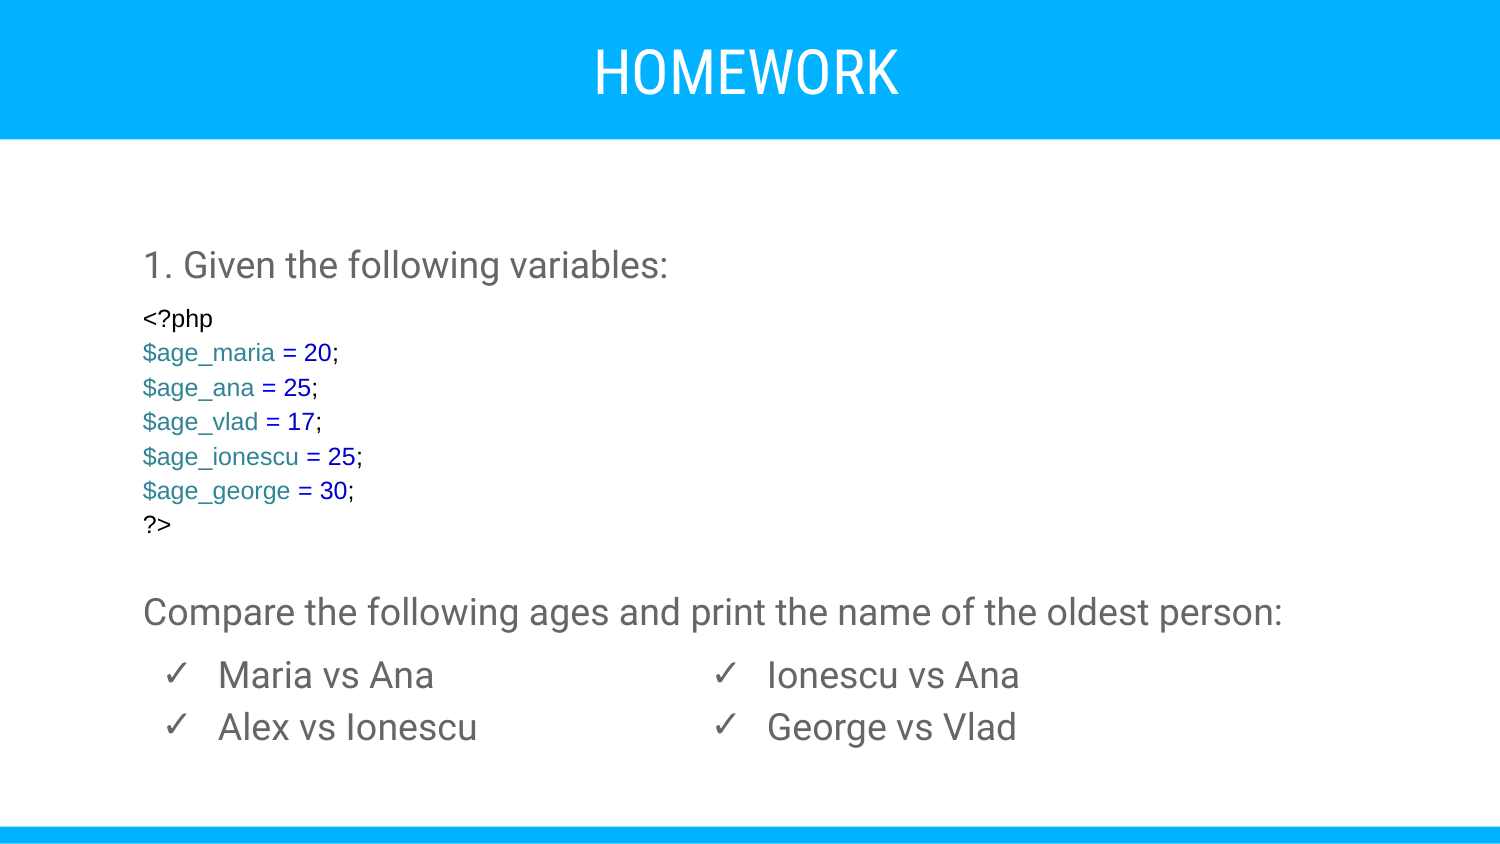

HOMEWORK
1. Given the following variables:

<?php
$age_maria = 20;
$age_ana = 25;
$age_vlad = 17;
$age_ionescu = 25;
$age_george = 30;
?>

Compare the following ages and print the name of the oldest person:
Maria vs Ana
Alex vs Ionescu
Ionescu vs Ana
George vs Vlad